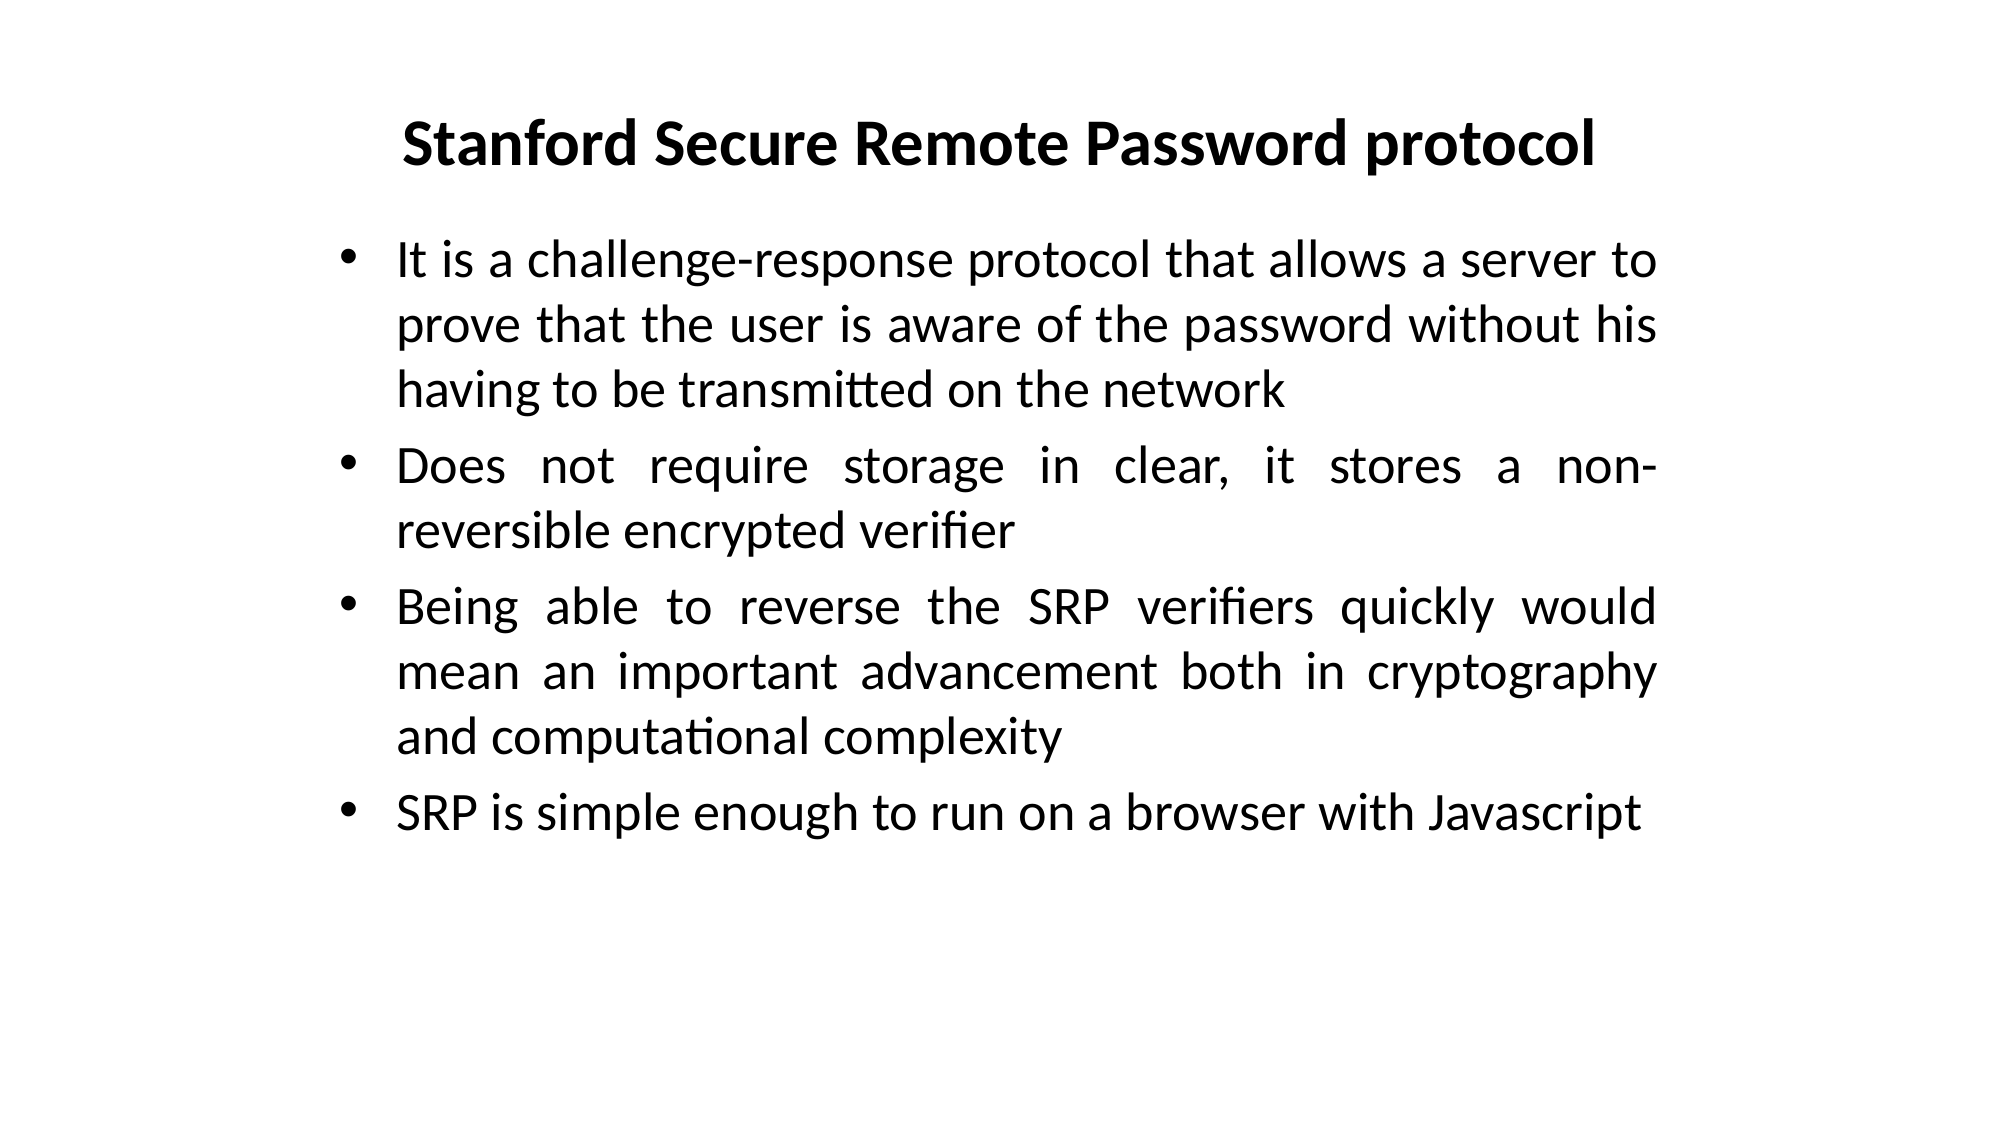

# Stanford Secure Remote Password protocol
It is a challenge-response protocol that allows a server to prove that the user is aware of the password without his having to be transmitted on the network
Does not require storage in clear, it stores a non-reversible encrypted verifier
Being able to reverse the SRP verifiers quickly would mean an important advancement both in cryptography and computational complexity
SRP is simple enough to run on a browser with Javascript